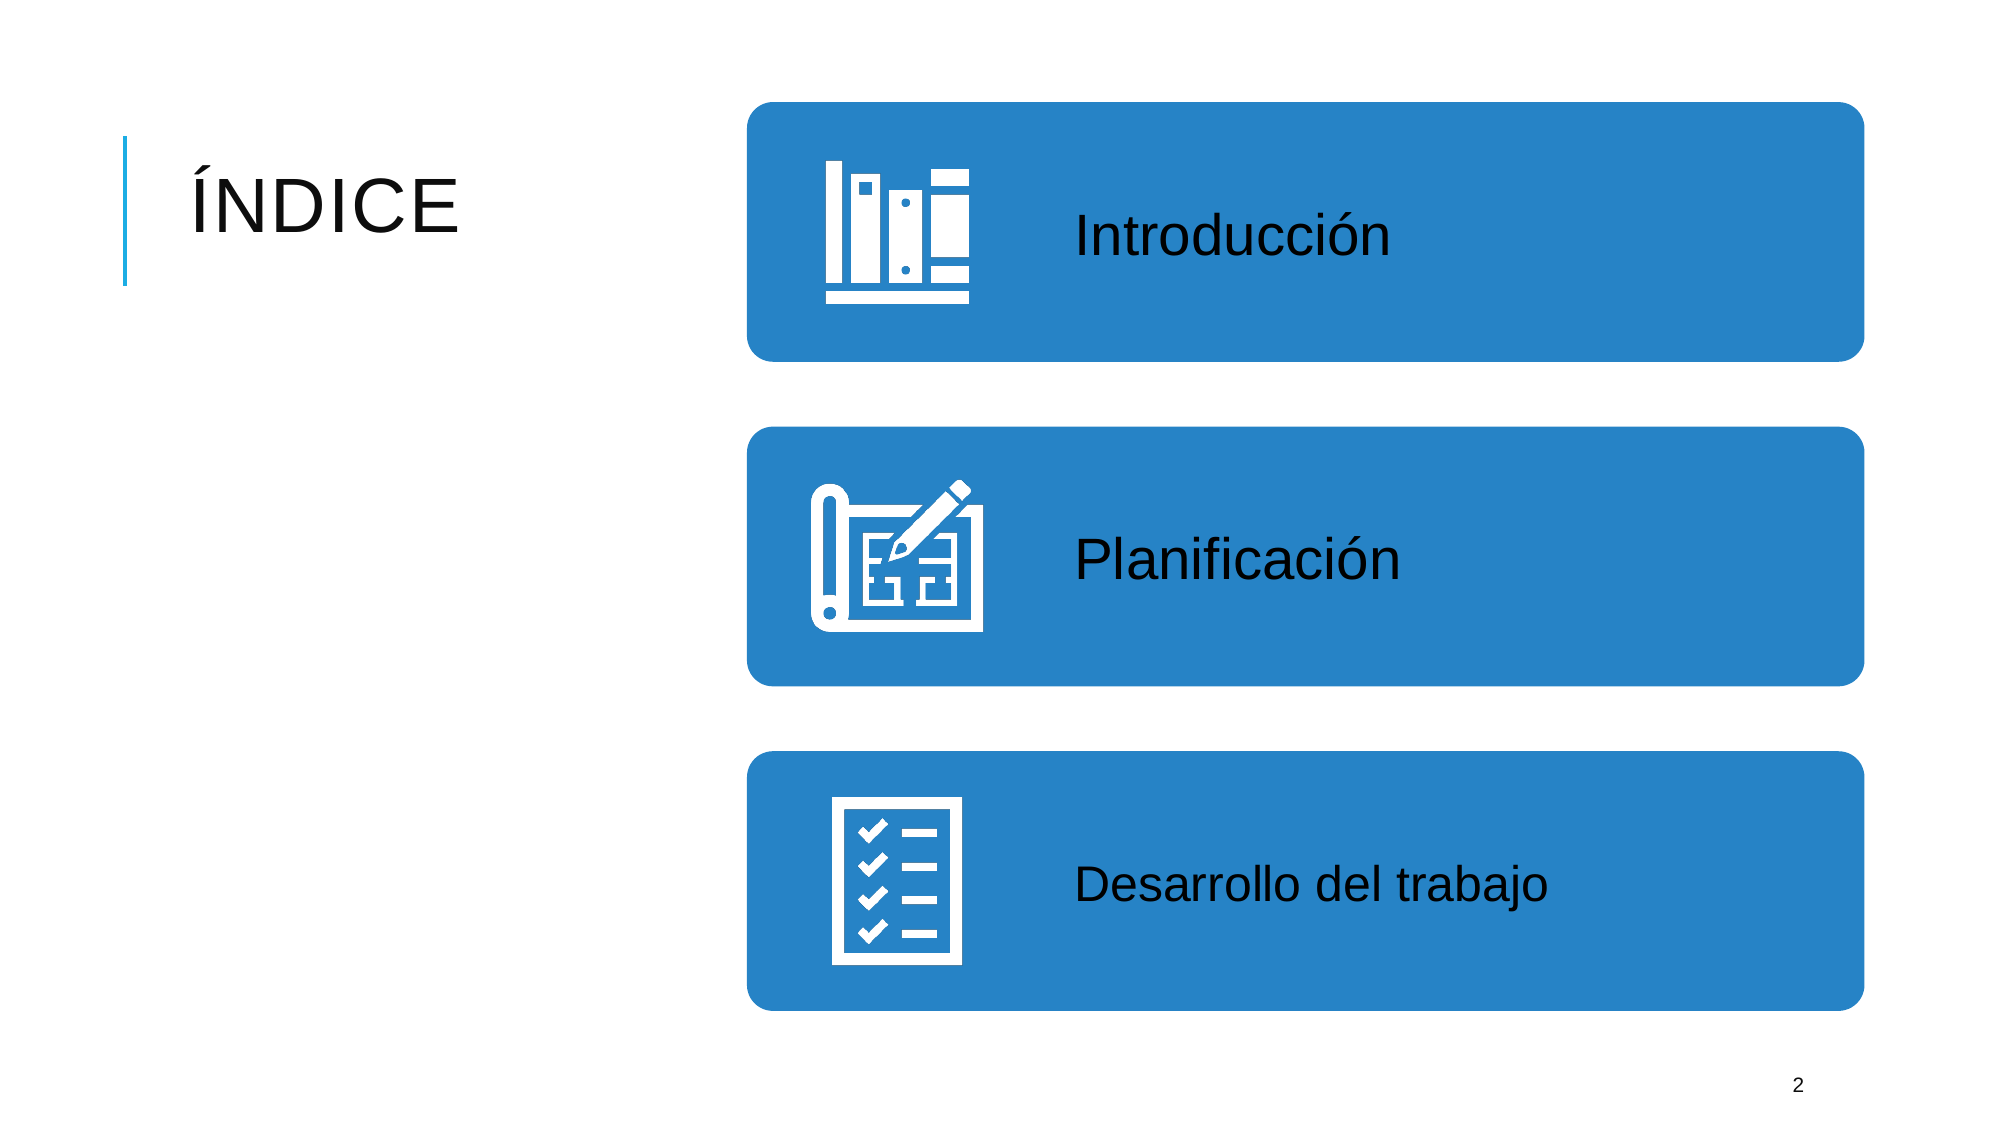

Introducción
Planificación
Desarrollo del trabajo
# Índice
2